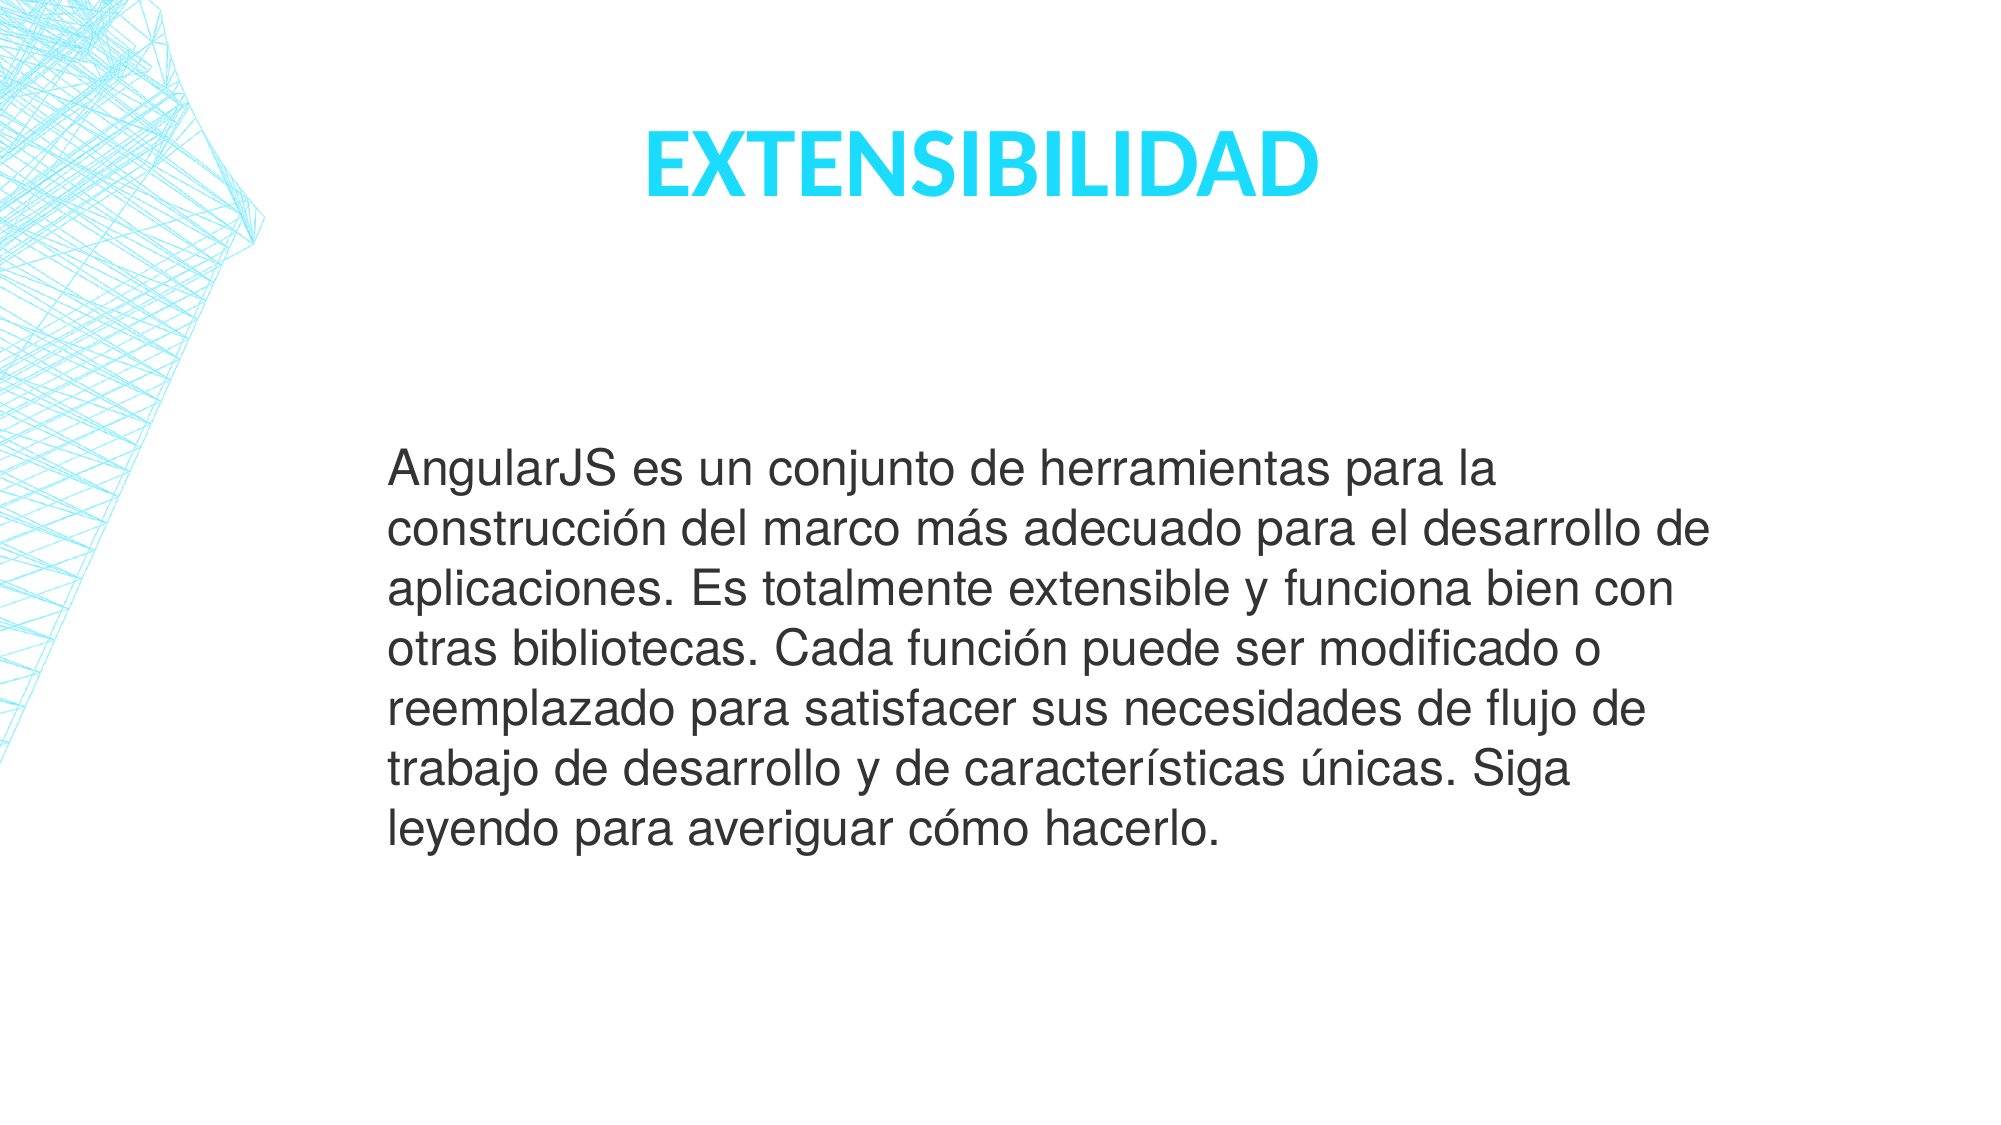

# Extensibilidad
AngularJS es un conjunto de herramientas para la construcción del marco más adecuado para el desarrollo de aplicaciones. Es totalmente extensible y funciona bien con otras bibliotecas. Cada función puede ser modificado o reemplazado para satisfacer sus necesidades de flujo de trabajo de desarrollo y de características únicas. Siga leyendo para averiguar cómo hacerlo.